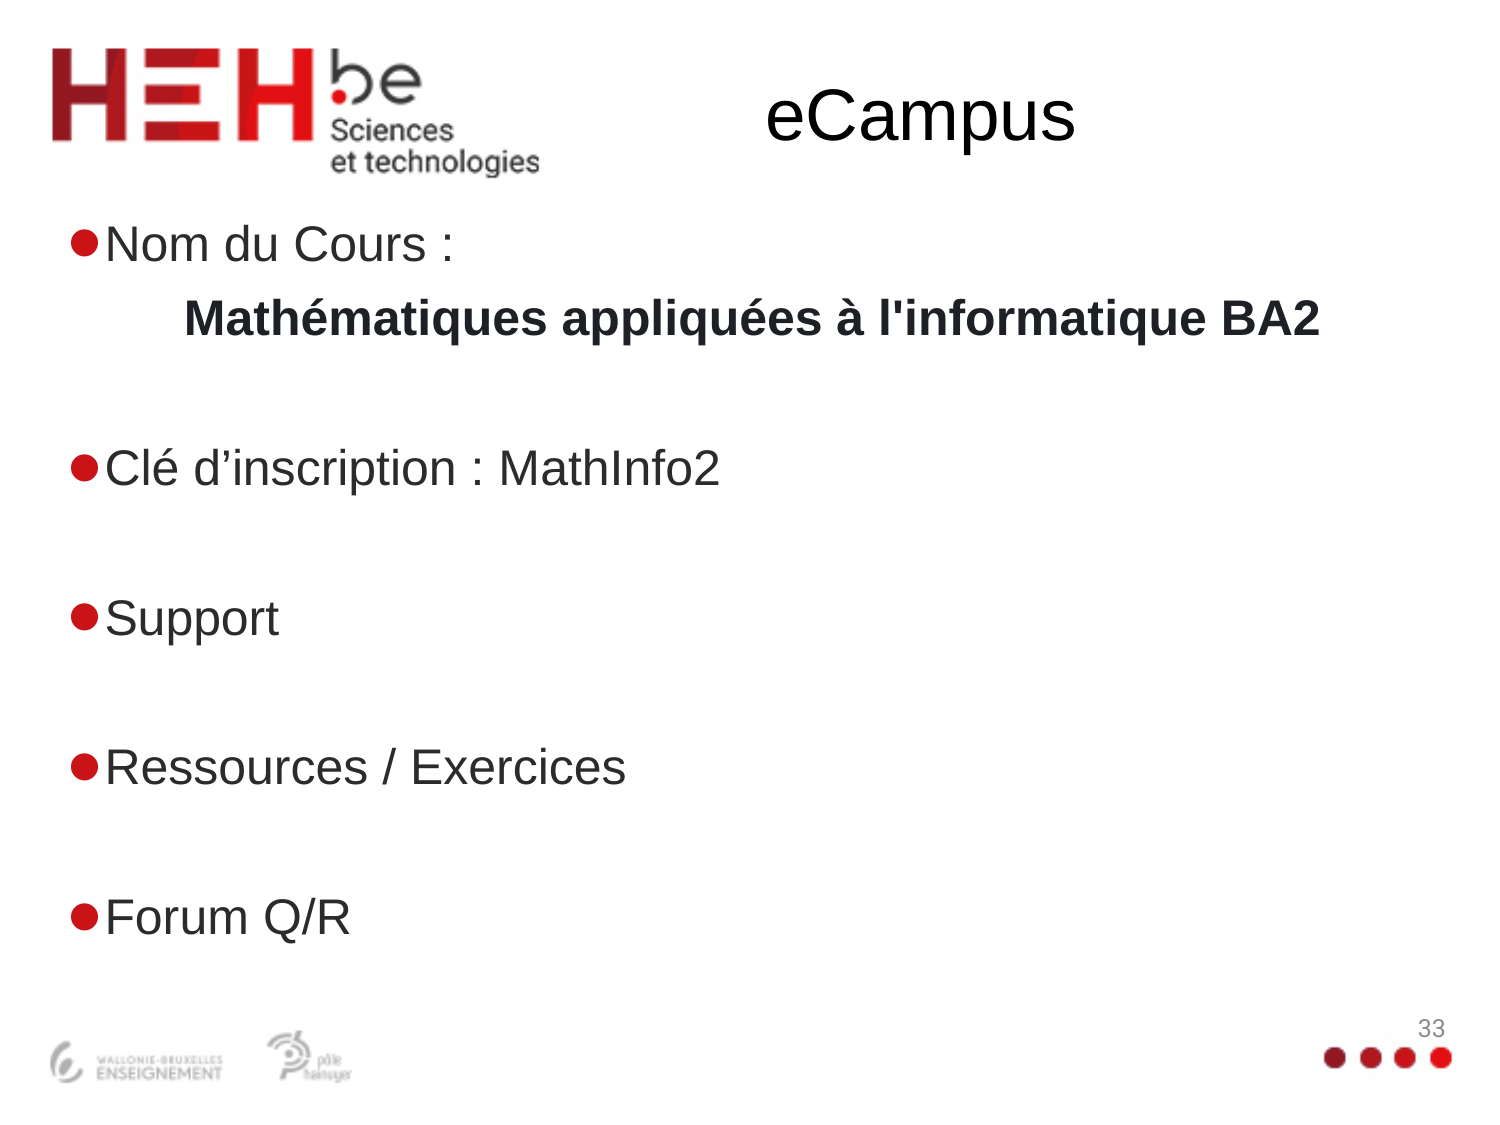

# eCampus
Nom du Cours :
Mathématiques appliquées à l'informatique BA2

Clé d’inscription : MathInfo2

Support

Ressources / Exercices

Forum Q/R
33